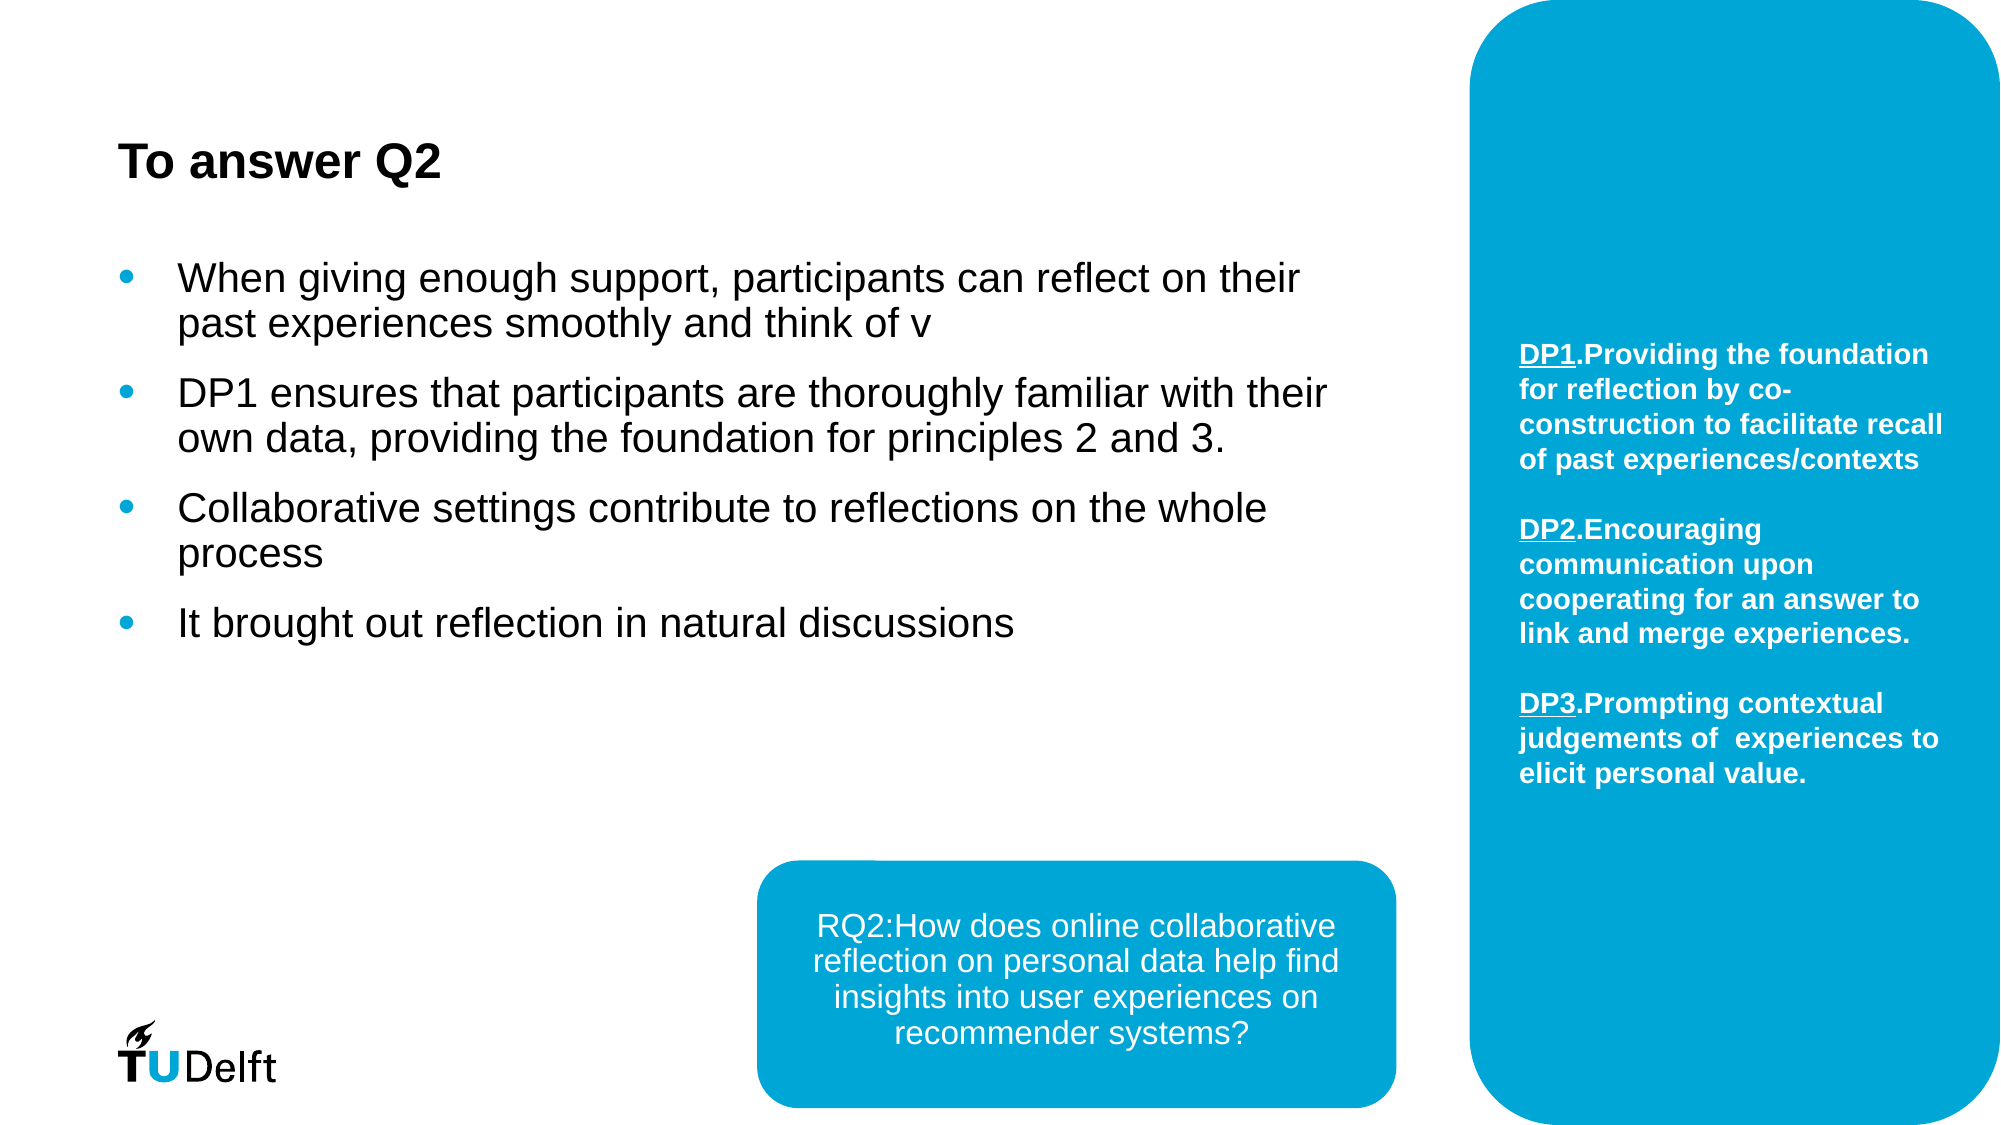

DP1.Providing the foundation for reflection by co-construction to facilitate recall of past experiences/contexts

DP2.Encouraging communication upon cooperating for an answer to link and merge experiences.

DP3.Prompting contextual judgements of  experiences to elicit personal value.
# To answer Q2
When giving enough support, participants can reflect on their past experiences smoothly and think of v
DP1 ensures that participants are thoroughly familiar with their own data, providing the foundation for principles 2 and 3.
Collaborative settings contribute to reflections on the whole process
It brought out reflection in natural discussions

RQ2:How does online collaborative reflection on personal data help find insights into user experiences on recommender systems?